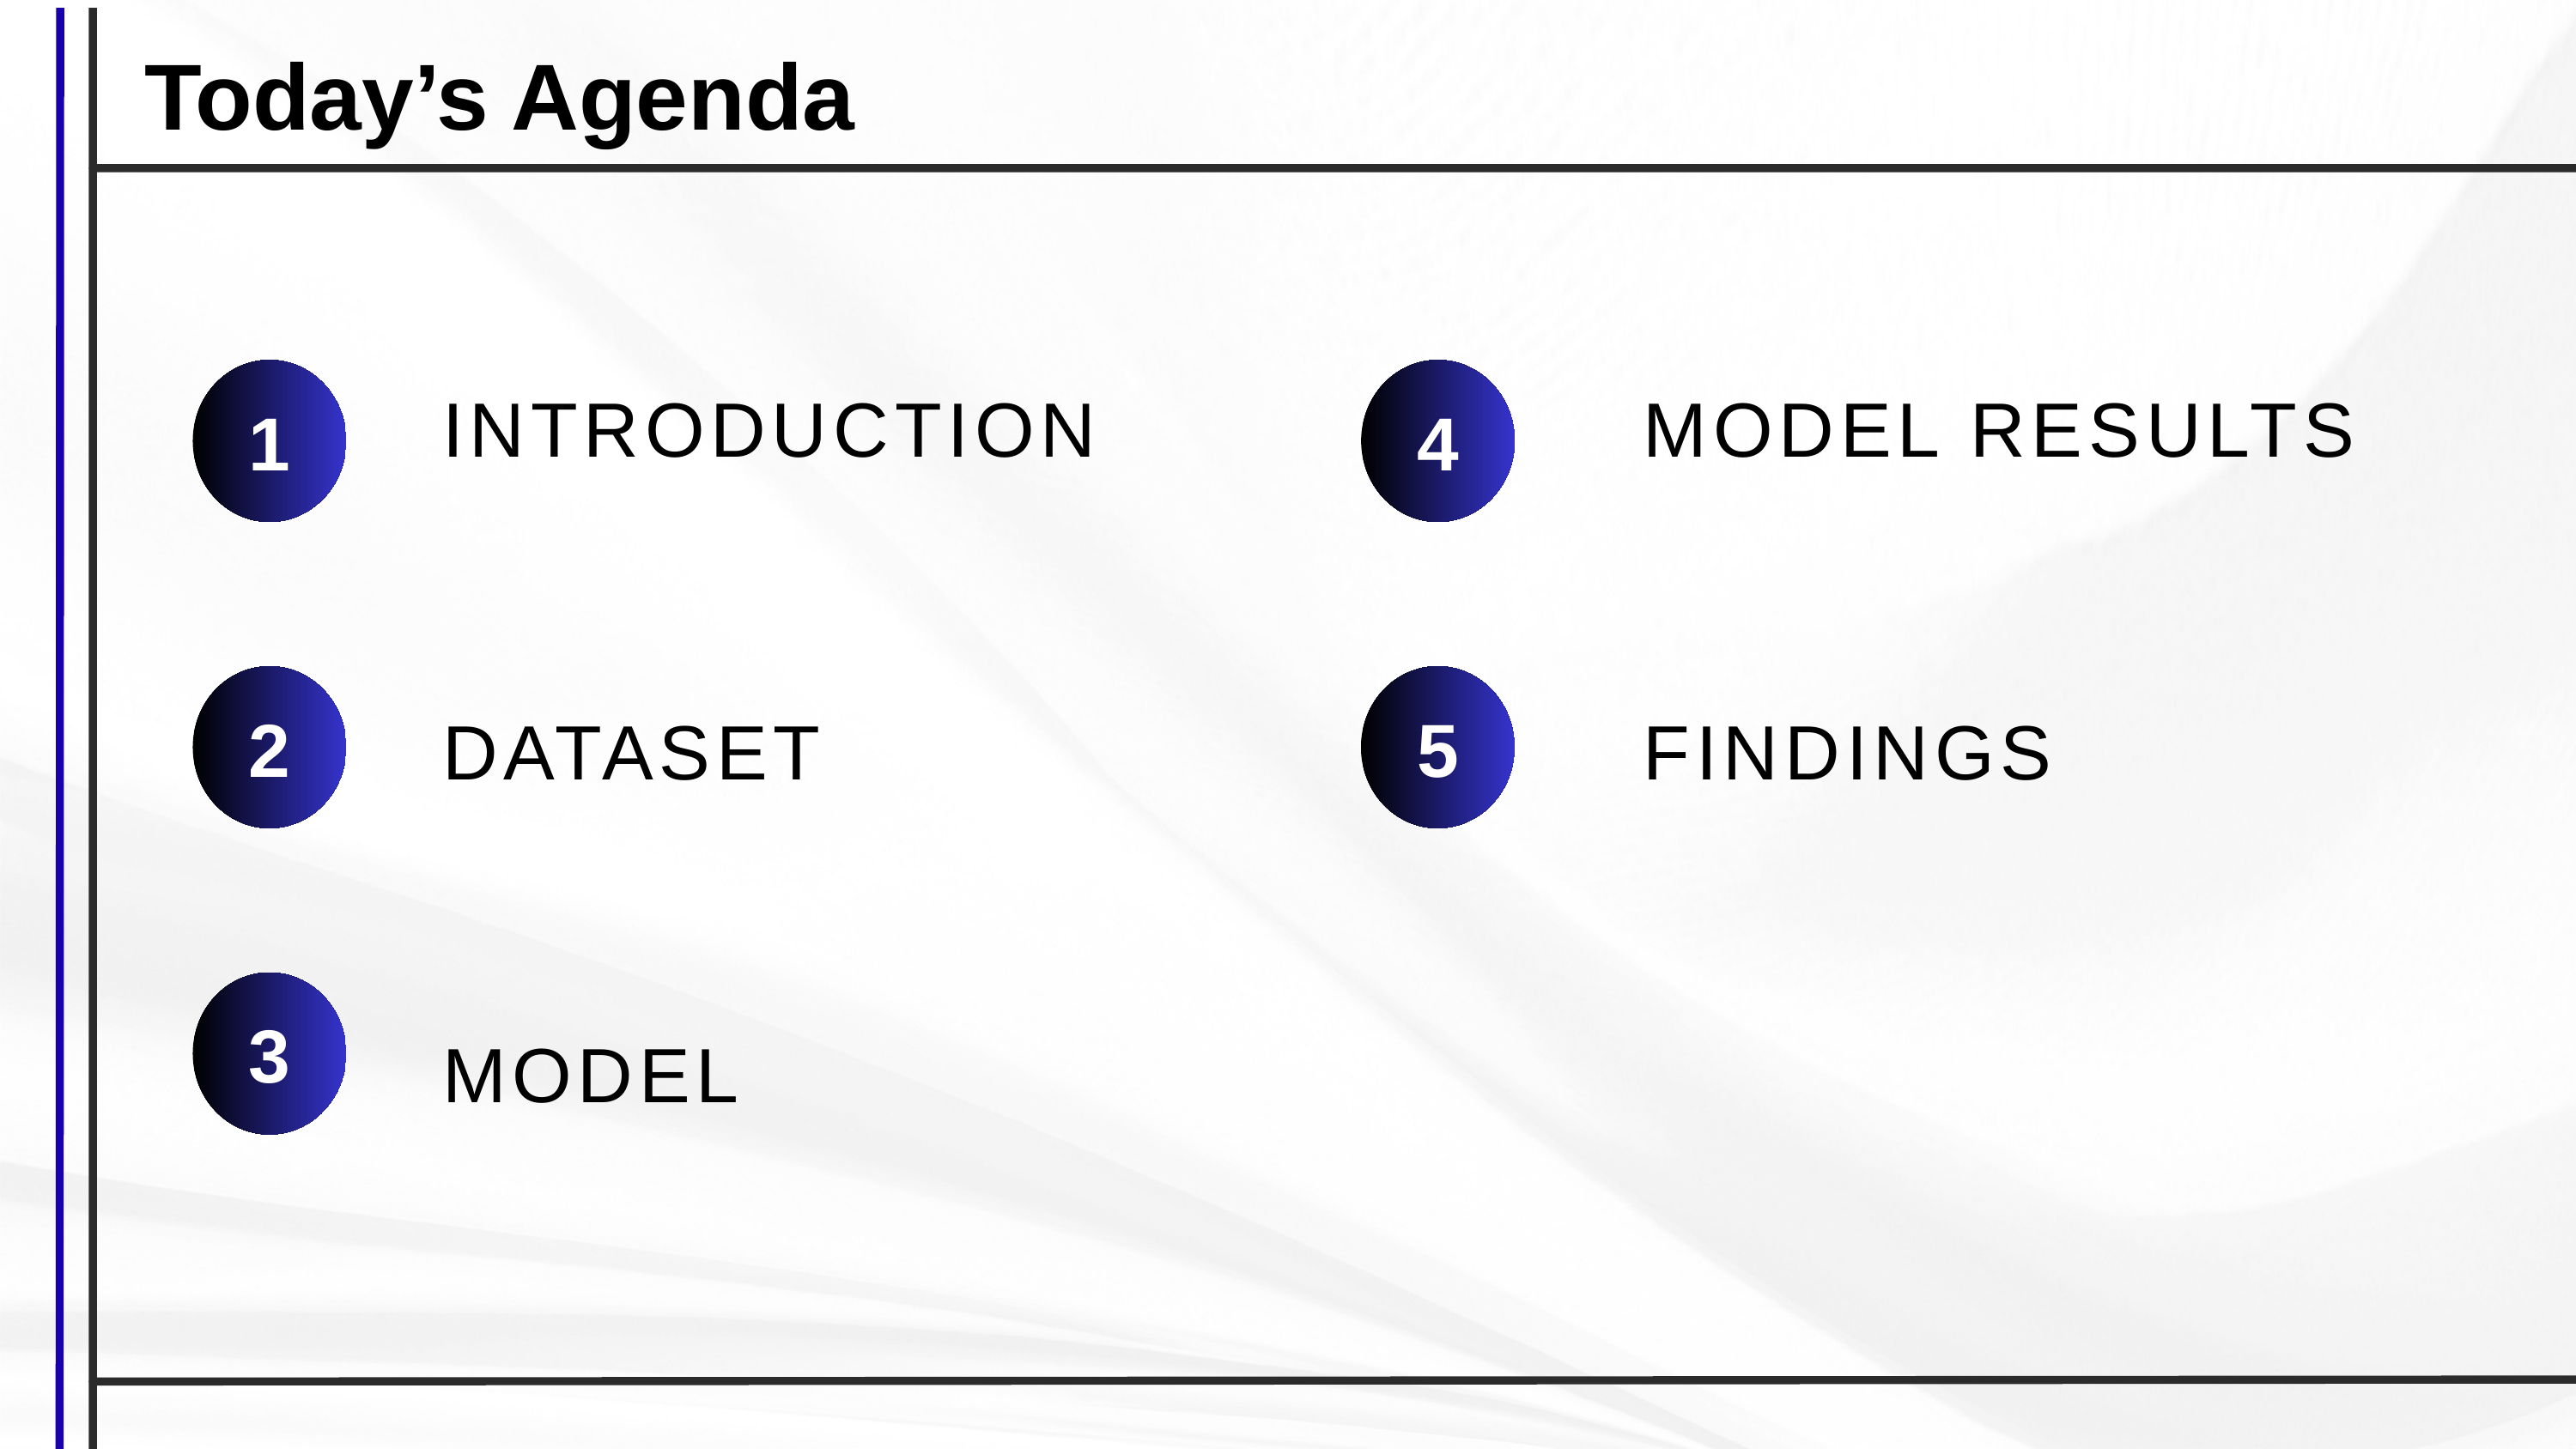

Today’s Agenda

1

4
INTRODUCTION

DATASET

MODEL

MODEL RESULTS

FINDINGS

2

5

3